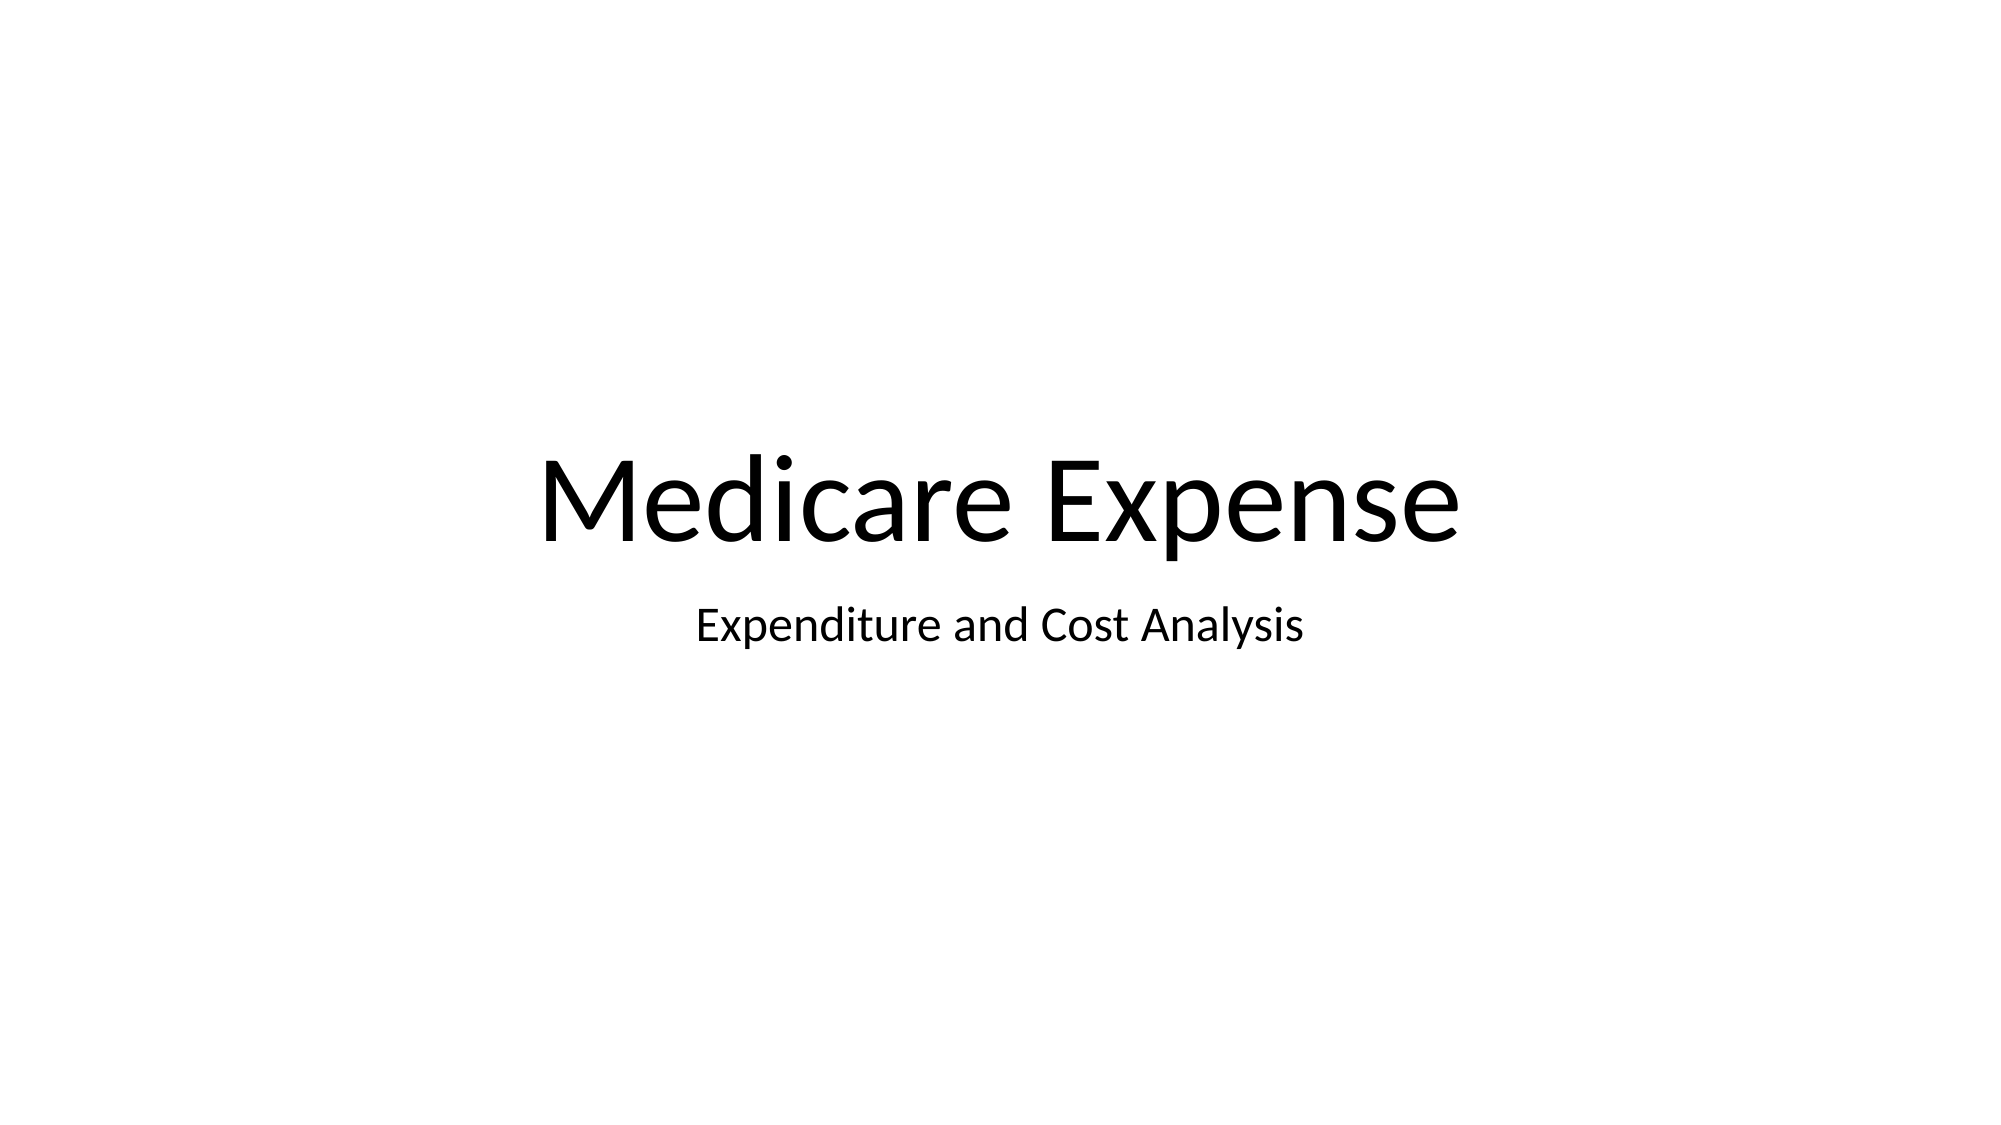

# Medicare Expense
Expenditure and Cost Analysis